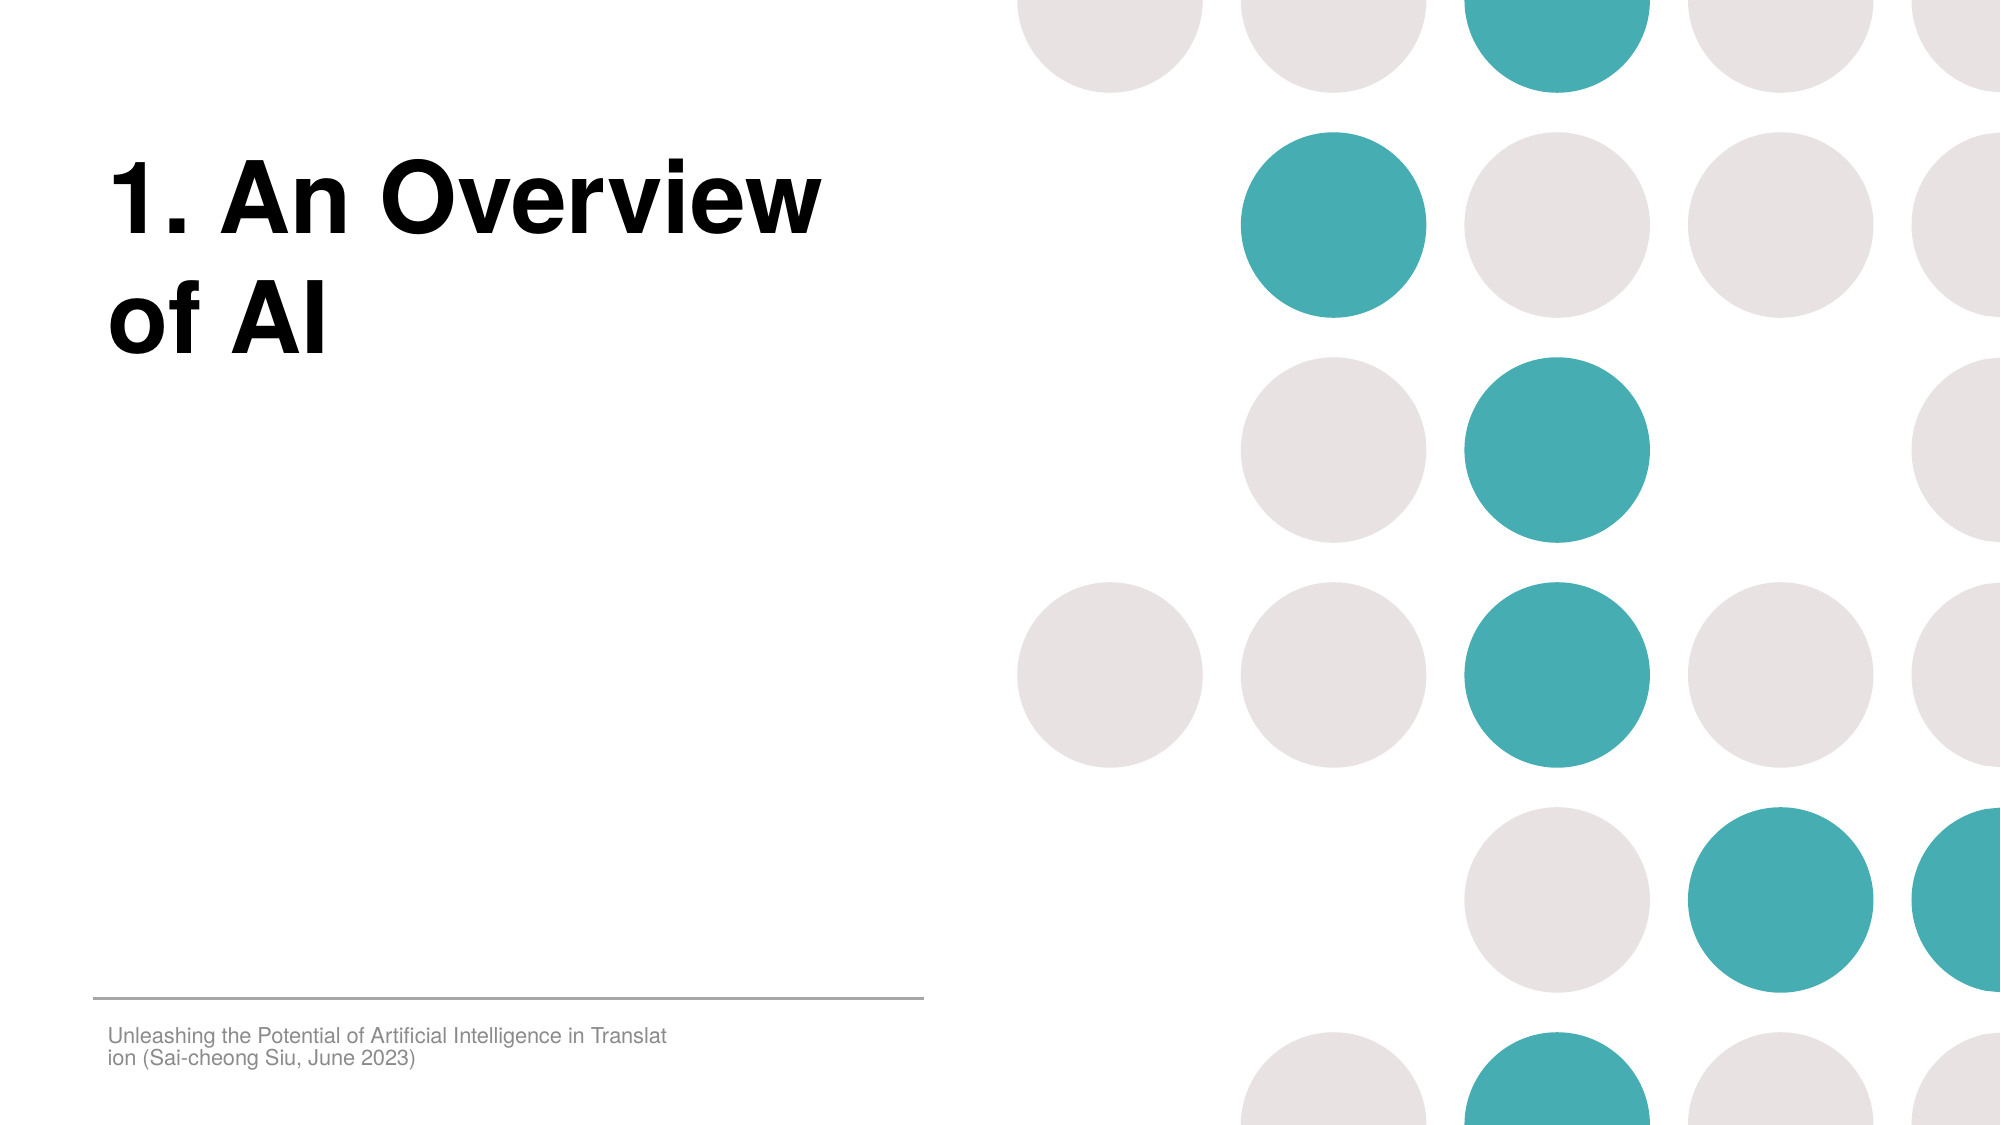

# 1. An Overview of AI

Unleashing the Potential of Artificial Intelligence in Translation (Sai-cheong Siu, June 2023)